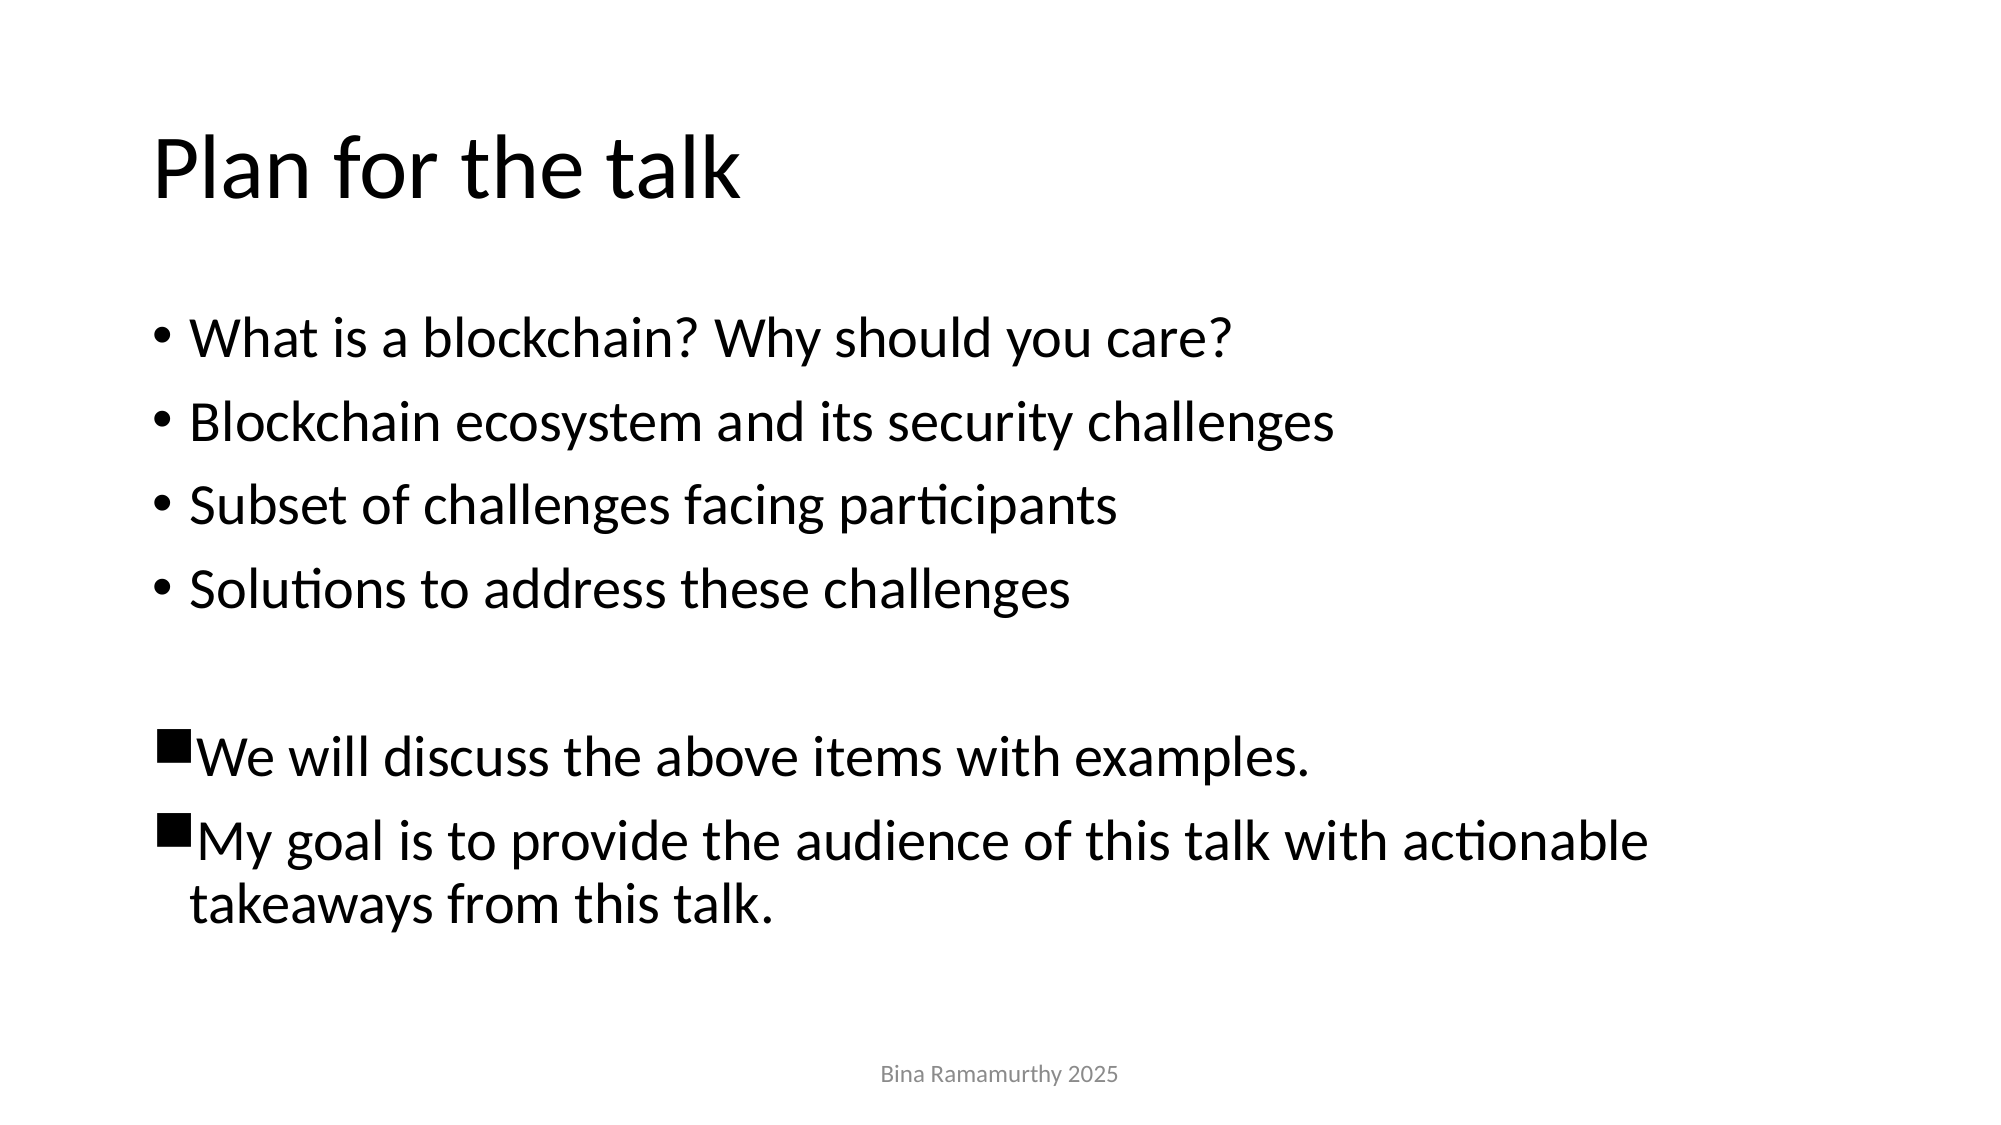

# Plan for the talk
What is a blockchain? Why should you care?
Blockchain ecosystem and its security challenges
Subset of challenges facing participants
Solutions to address these challenges

We will discuss the above items with examples.
My goal is to provide the audience of this talk with actionable takeaways from this talk.
Bina Ramamurthy 2025